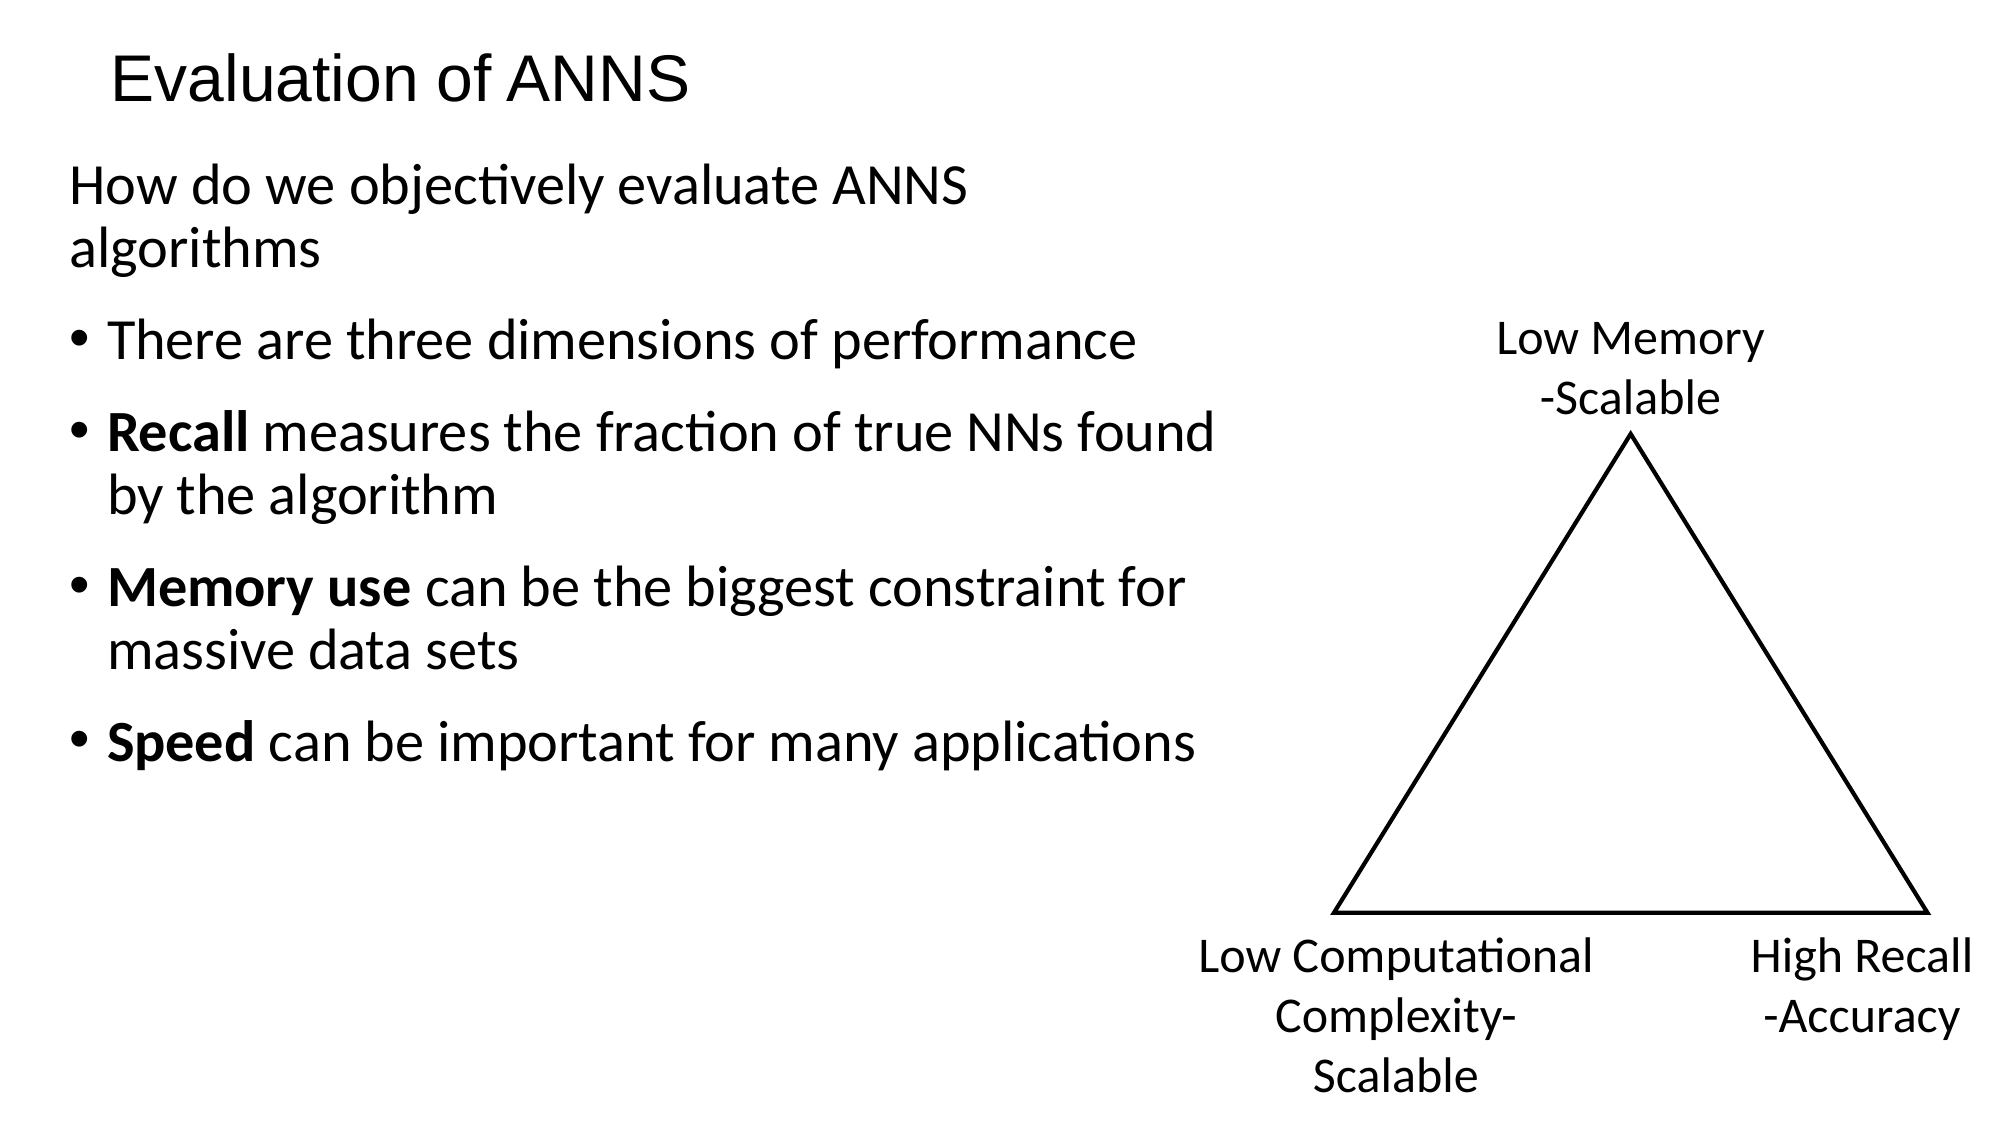

# Evaluation of ANNS
How do we objectively evaluate ANNS algorithms
There are three dimensions of performance
Recall measures the fraction of true NNs found by the algorithm
Memory use can be the biggest constraint for massive data sets
Speed can be important for many applications

Low Memory -Scalable

Low Computational Complexity-Scalable
High Recall -Accuracy